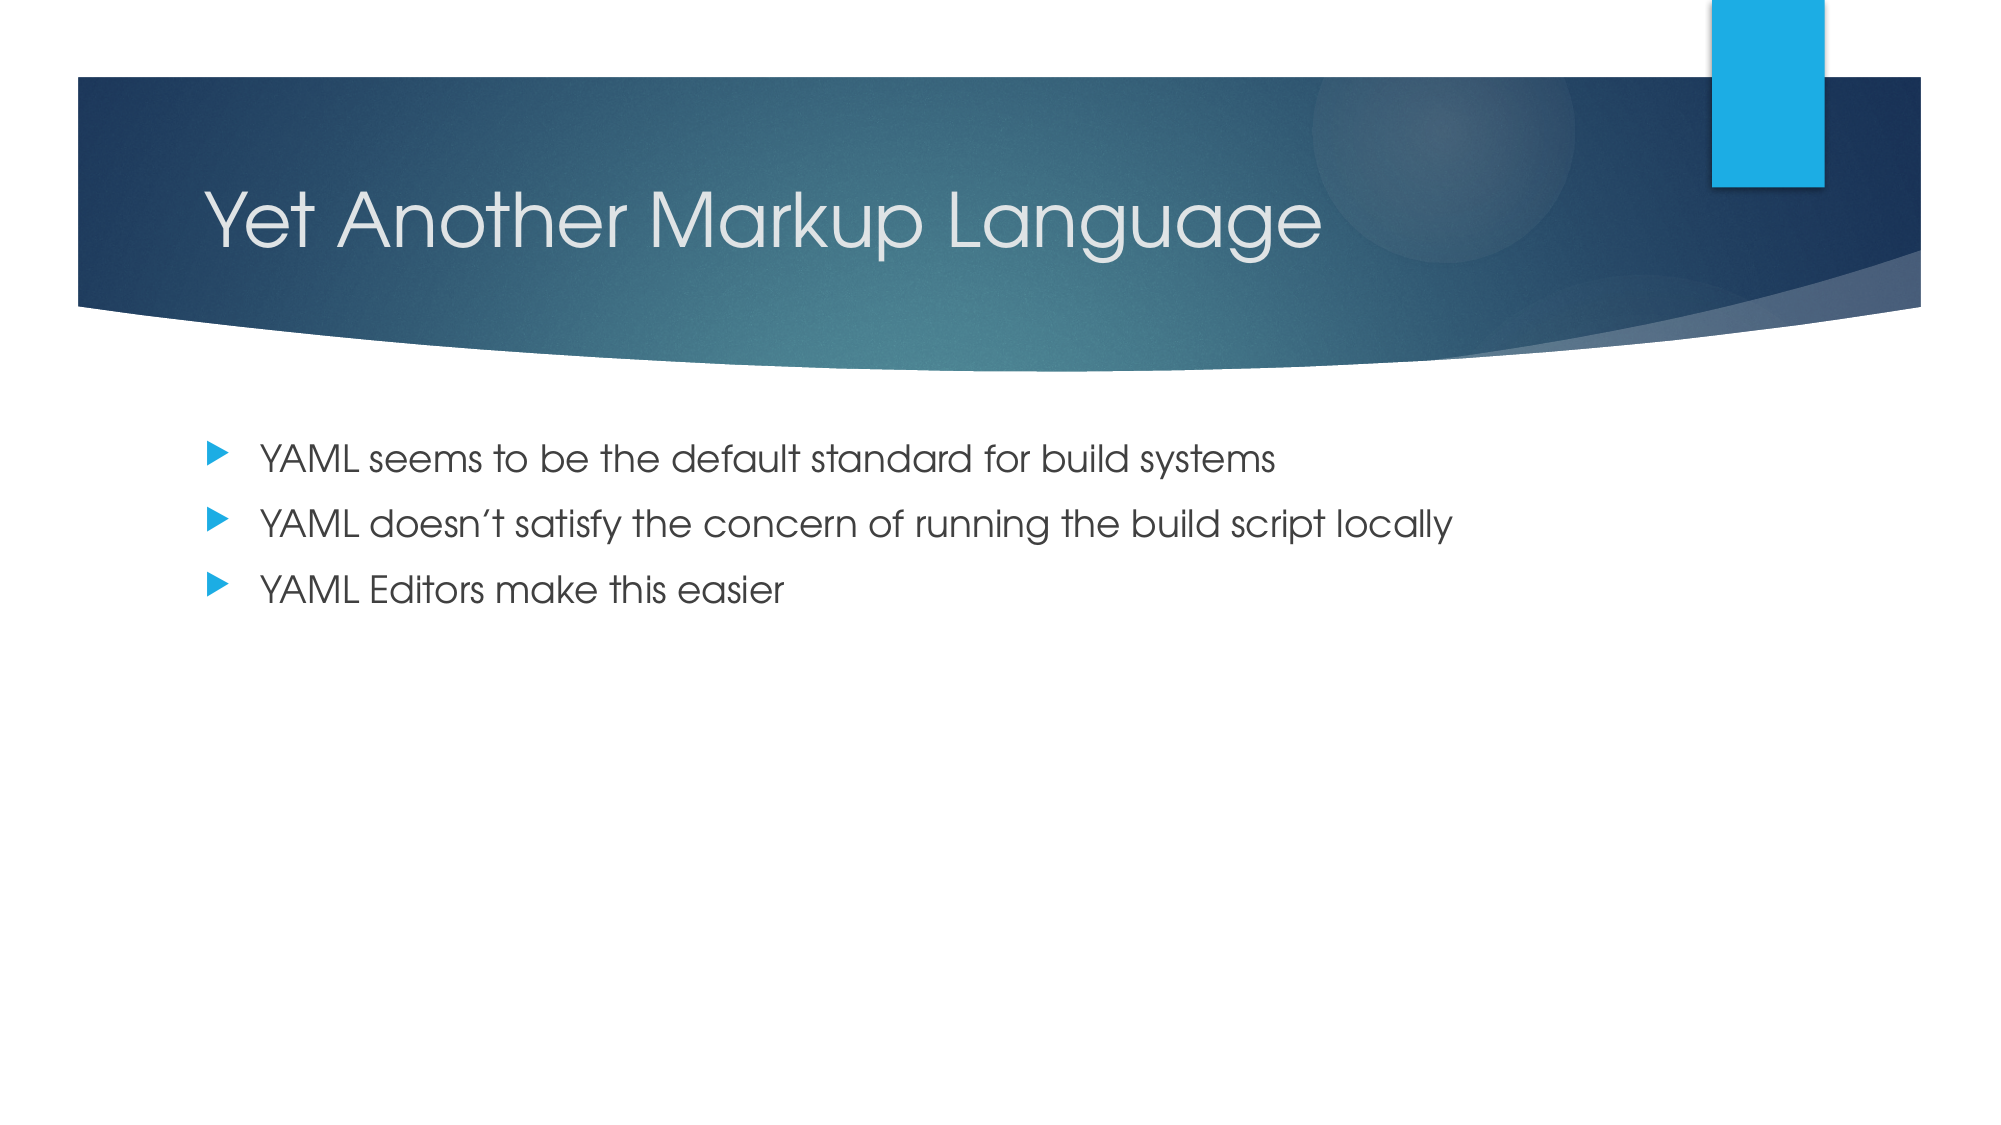

# Yet Another Markup Language
YAML seems to be the default standard for build systems
YAML doesn’t satisfy the concern of running the build script locally
YAML Editors make this easier